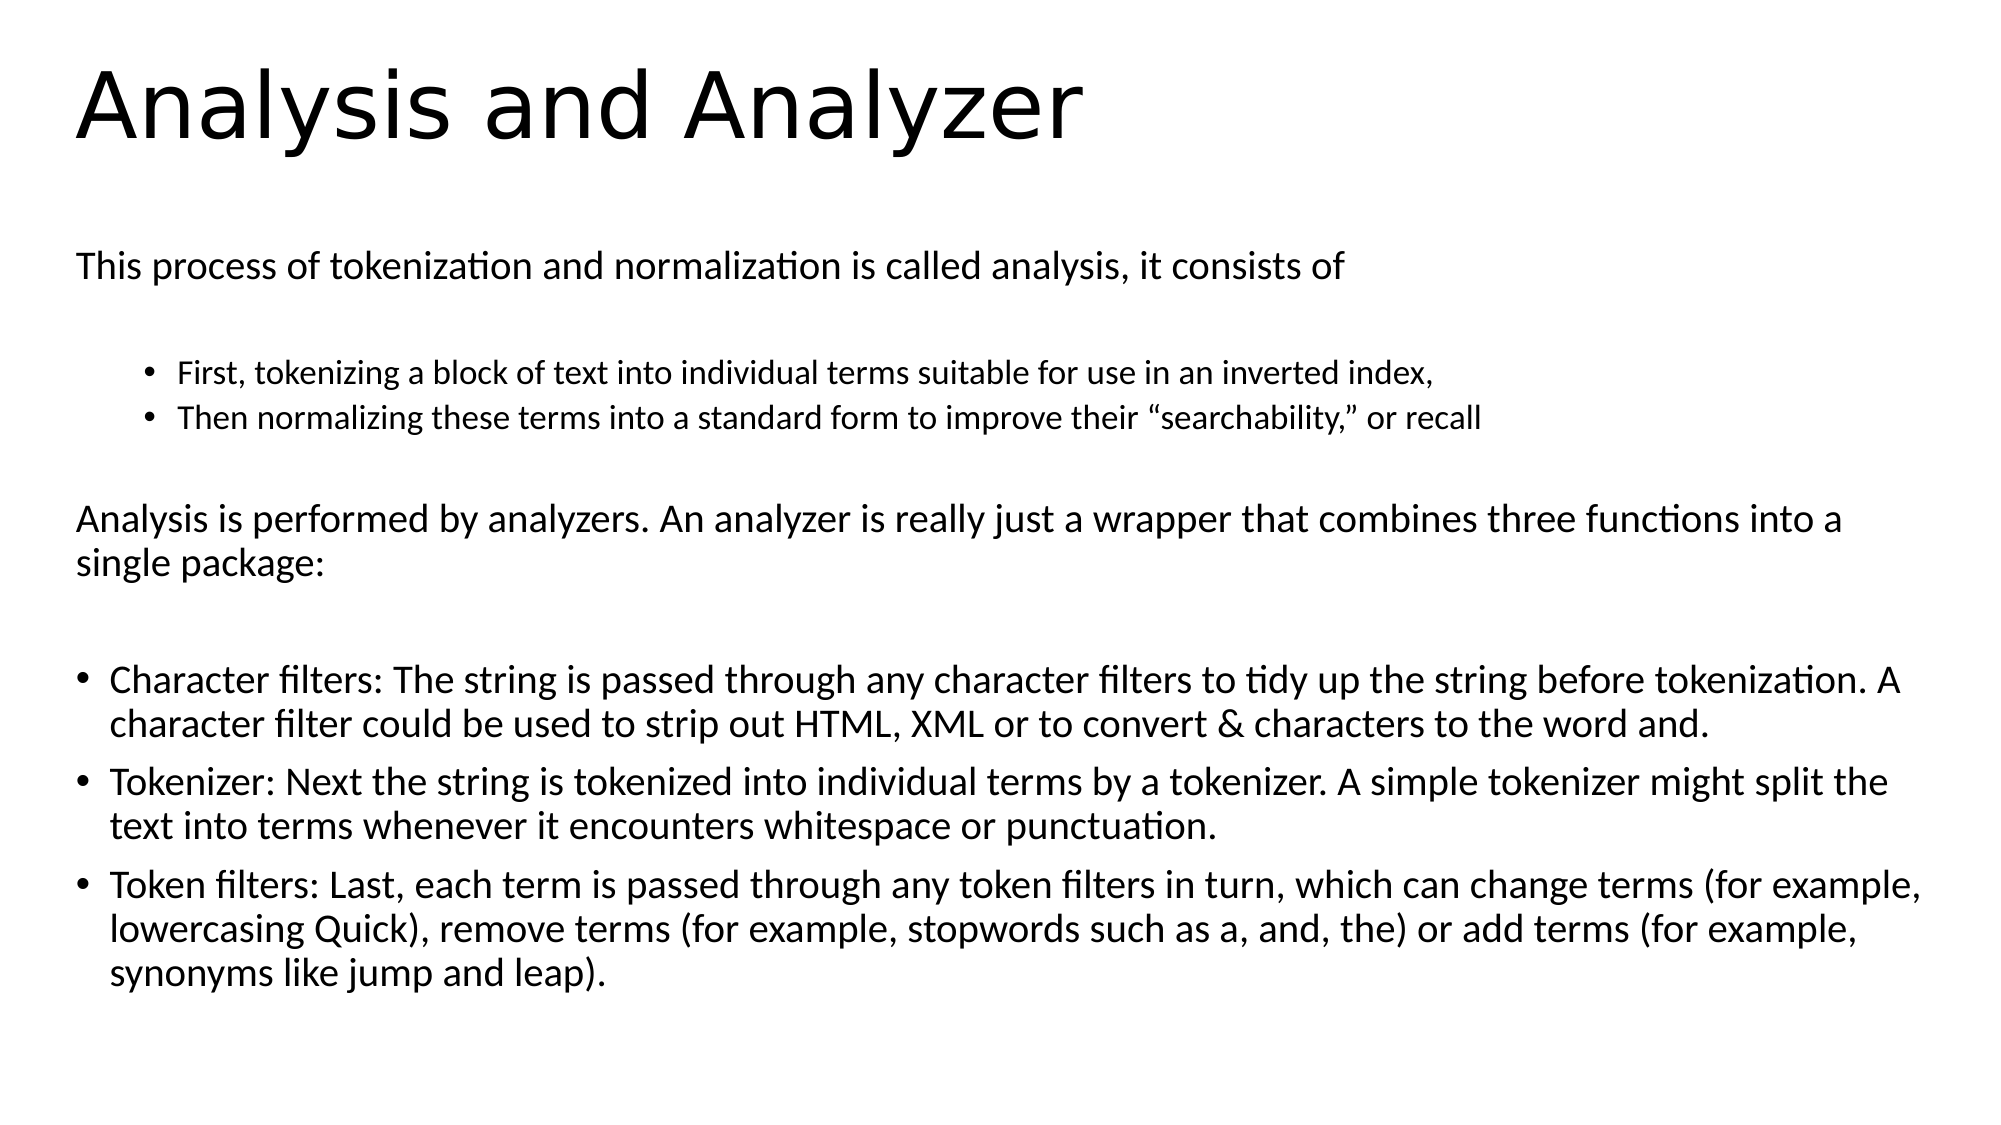

# Analysis and Analyzer
This process of tokenization and normalization is called analysis, it consists of

First, tokenizing a block of text into individual terms suitable for use in an inverted index,
Then normalizing these terms into a standard form to improve their “searchability,” or recall

Analysis is performed by analyzers. An analyzer is really just a wrapper that combines three functions into a single package:

Character filters: The string is passed through any character filters to tidy up the string before tokenization. A character filter could be used to strip out HTML, XML or to convert & characters to the word and.
Tokenizer: Next the string is tokenized into individual terms by a tokenizer. A simple tokenizer might split the text into terms whenever it encounters whitespace or punctuation.
Token filters: Last, each term is passed through any token filters in turn, which can change terms (for example, lowercasing Quick), remove terms (for example, stopwords such as a, and, the) or add terms (for example, synonyms like jump and leap).